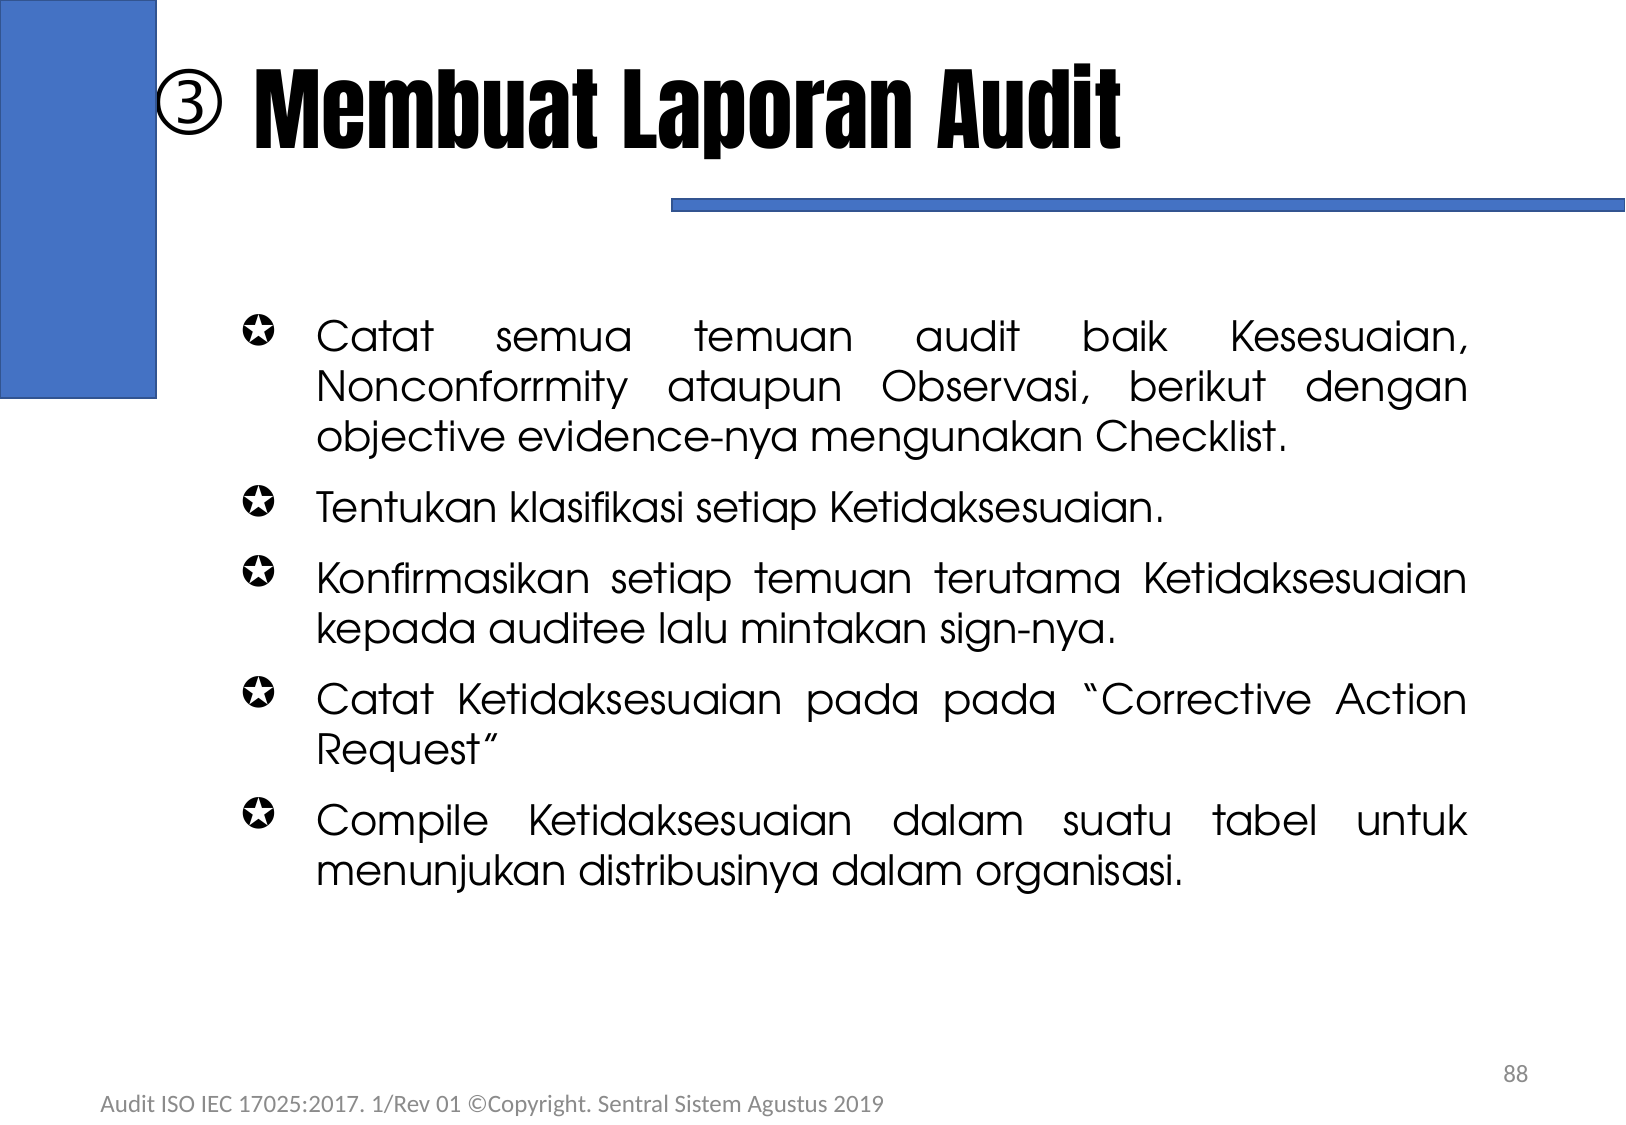

# Membuat Laporan Audit

Catat semua temuan audit baik Kesesuaian, Nonconforrmity ataupun Observasi, berikut dengan objective evidence-nya mengunakan Checklist.
Tentukan klasifikasi setiap Ketidaksesuaian.
Konfirmasikan setiap temuan terutama Ketidaksesuaian kepada auditee lalu mintakan sign-nya.
Catat Ketidaksesuaian pada pada “Corrective Action Request”
Compile Ketidaksesuaian dalam suatu tabel untuk menunjukan distribusinya dalam organisasi.

88
Audit ISO IEC 17025:2017. 1/Rev 01 ©Copyright. Sentral Sistem Agustus 2019